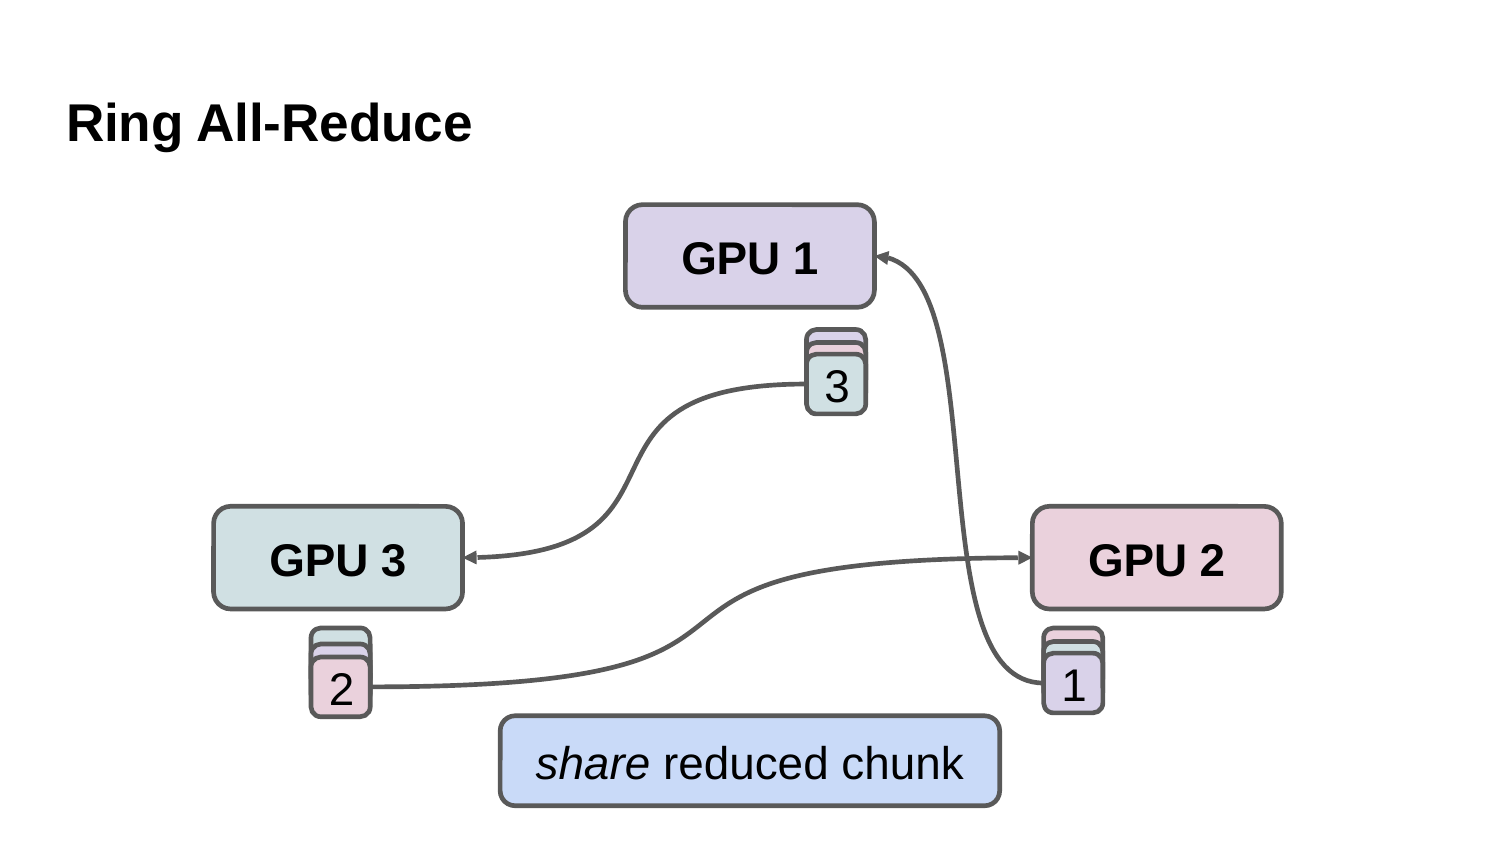

# Ring All-Reduce
GPU 1
3
3
3
GPU 3
GPU 2
2
1
1
2
1
2
share reduced chunk